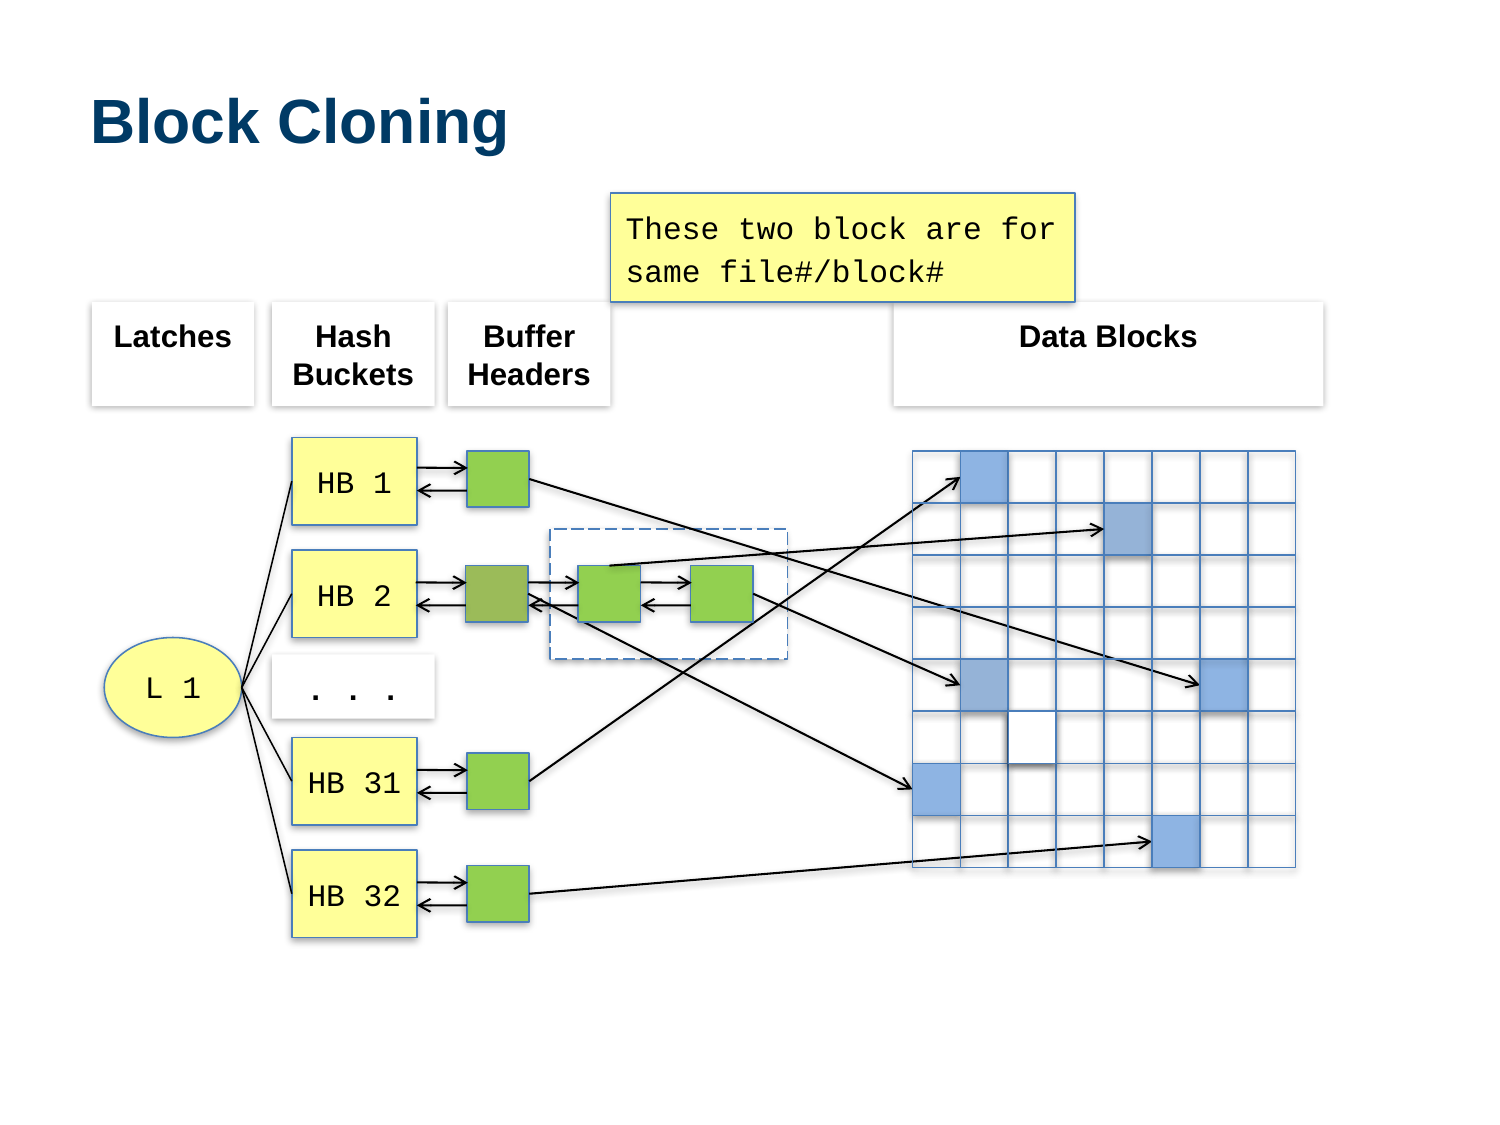

# Block Cloning
These two block are for
same file#/block#
Latches
Hash Buckets
Buffer Headers
Data Blocks
HB 1
HB 2
L 1
. . .
HB 31
HB 32

74